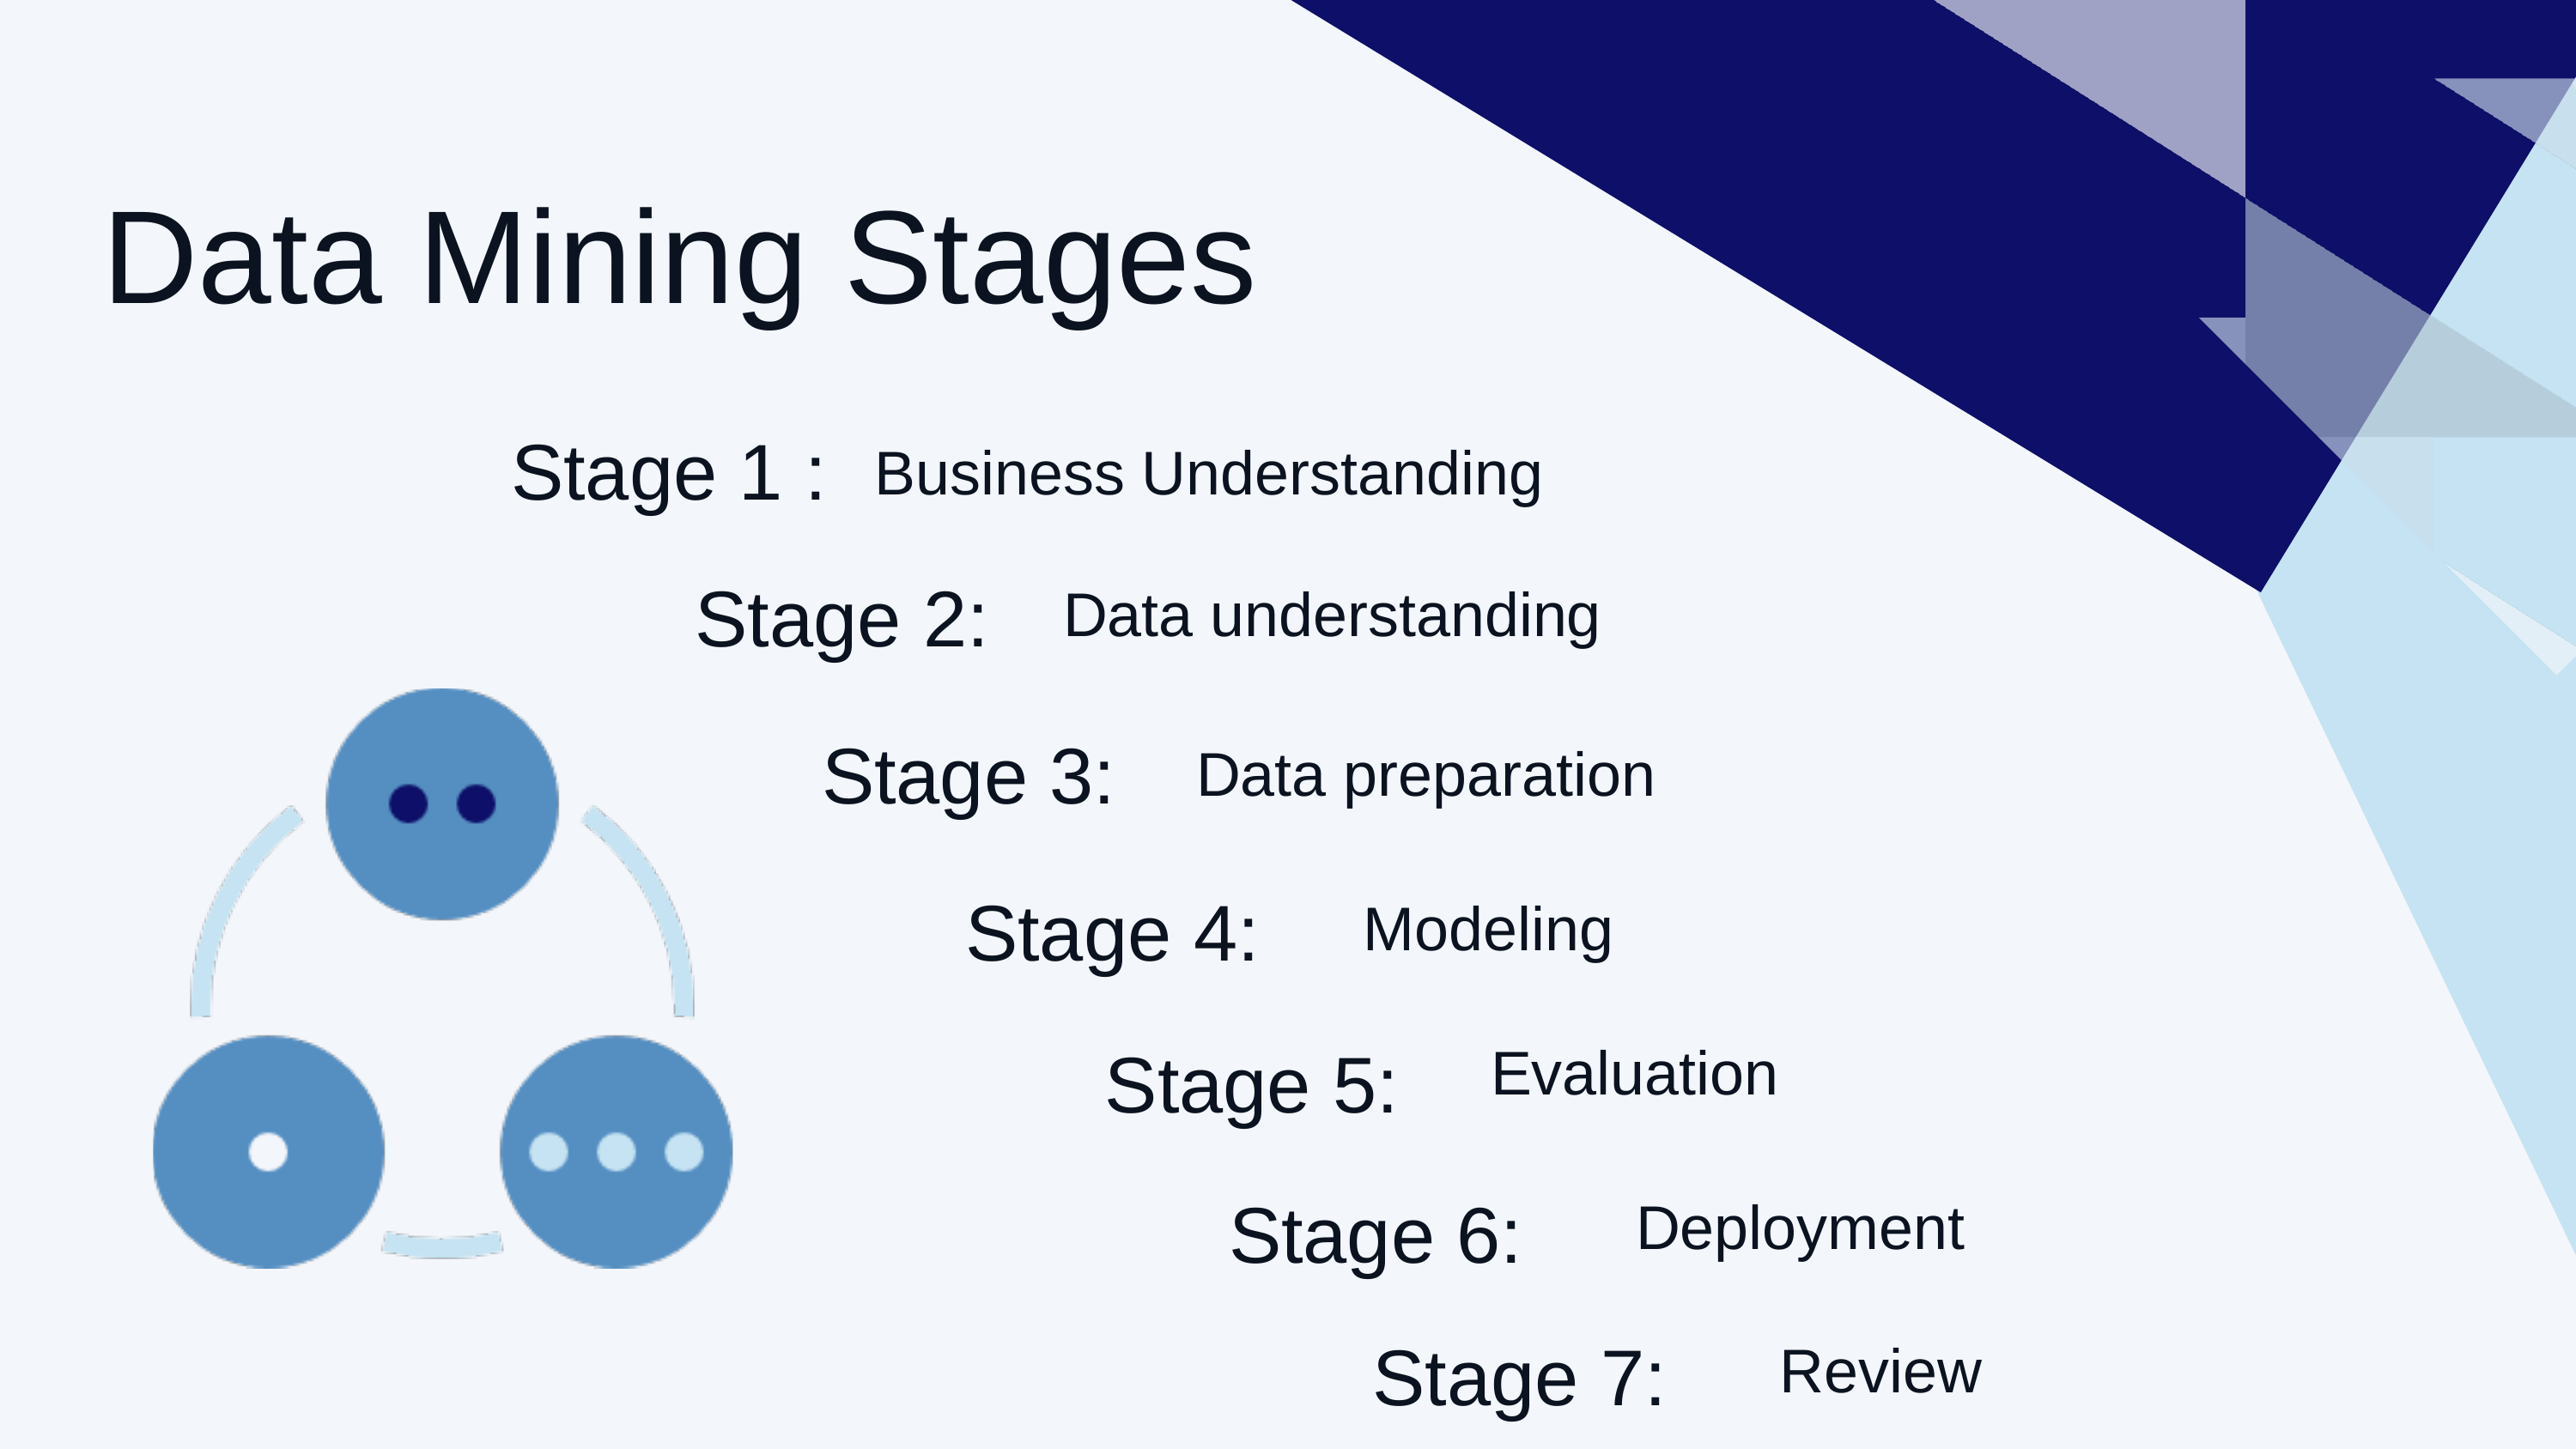

Data Mining Stages

Business Understanding
Stage 1 :
Data understanding
Stage 2:

Data preparation
Stage 3:
Modeling
Stage 4:
Evaluation
Stage 5:
Deployment
Stage 6:
Review
Stage 7: